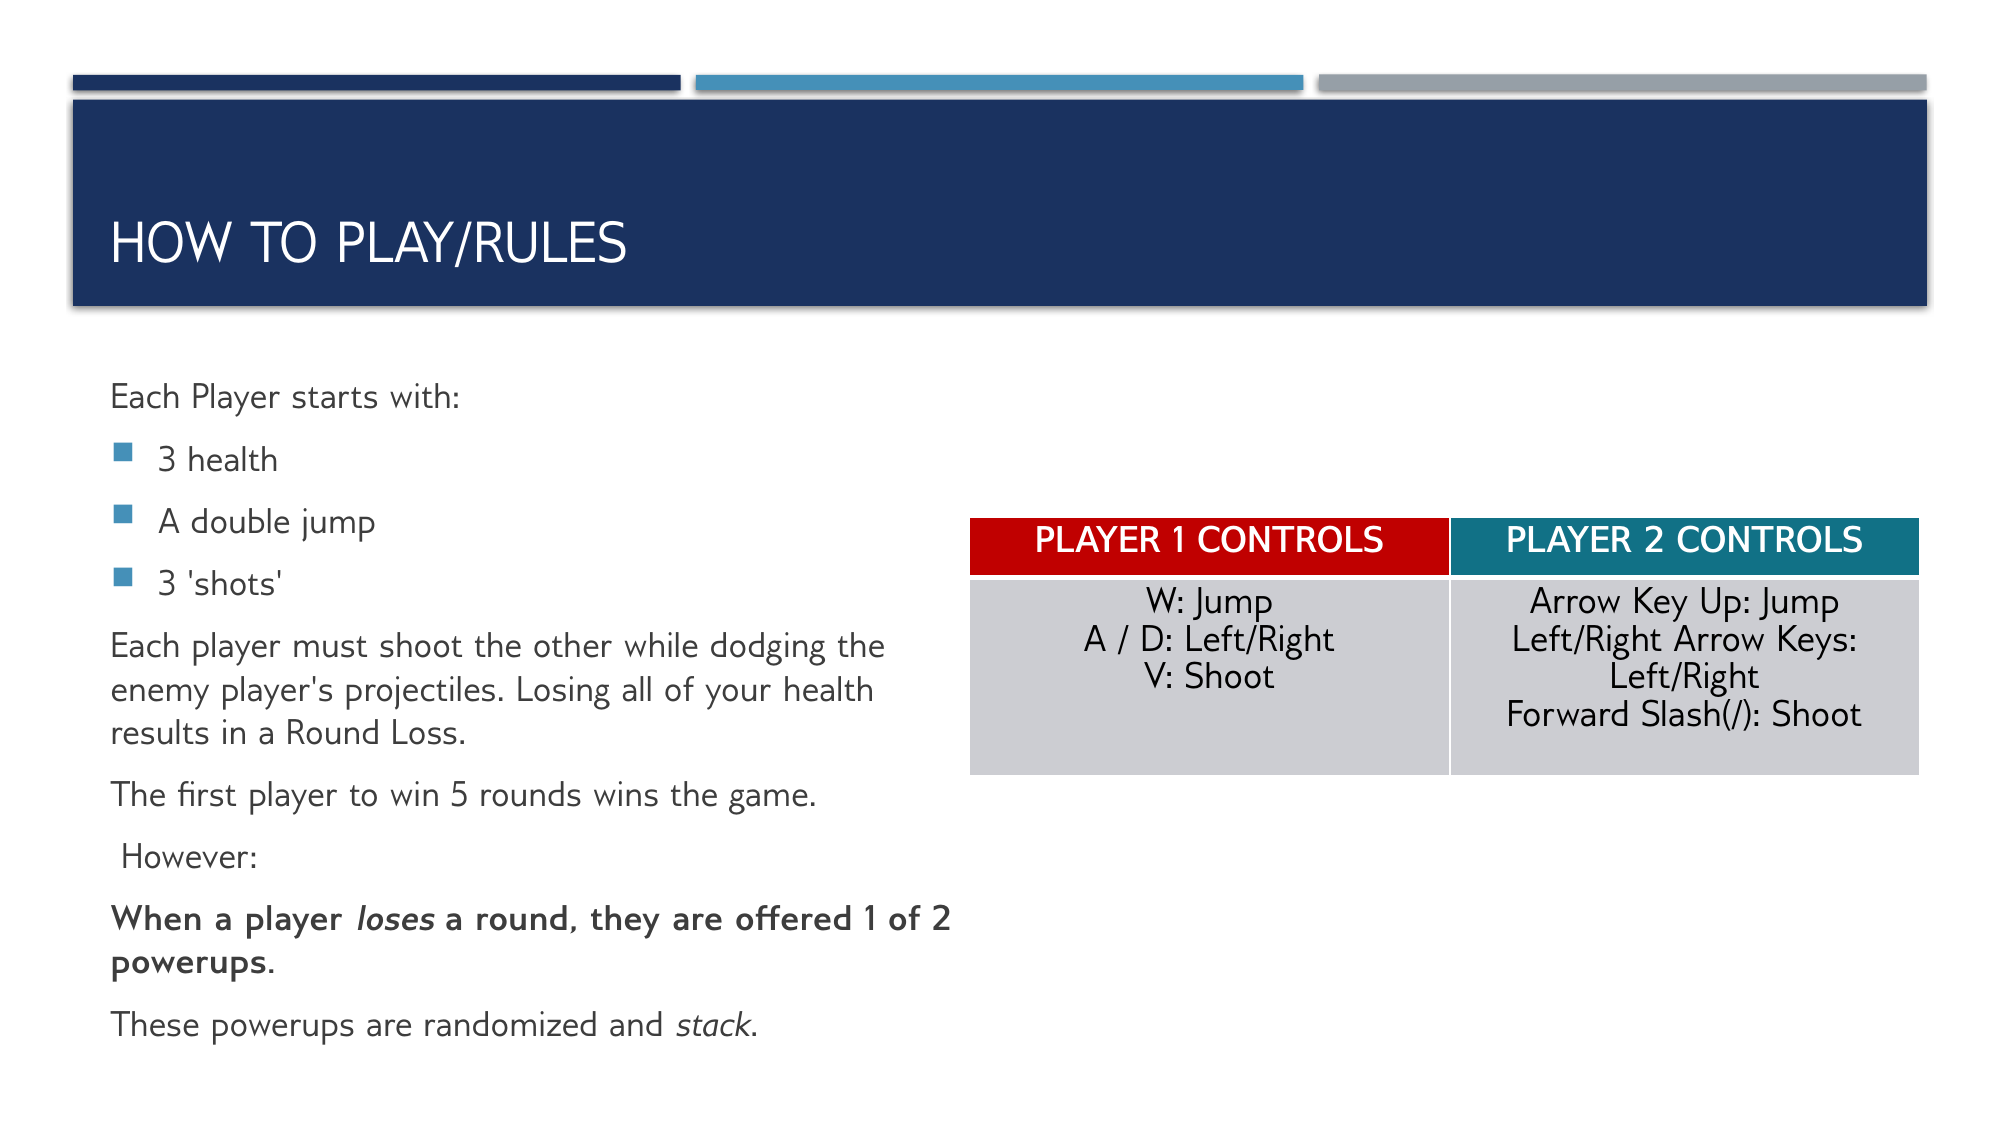

# How to play/rules
Each Player starts with:
3 health
A double jump
3 'shots'
Each player must shoot the other while dodging the enemy player's projectiles. Losing all of your health results in a Round Loss.
The first player to win 5 rounds wins the game.
 However:
When a player loses a round, they are offered 1 of 2 powerups.
These powerups are randomized and stack.

| PLAYER 1 CONTROLS | PLAYER 2 CONTROLS |
| --- | --- |
| W: Jump A / D: Left/Right V: Shoot | Arrow Key Up: Jump Left/Right Arrow Keys: Left/Right Forward Slash(/): Shoot |